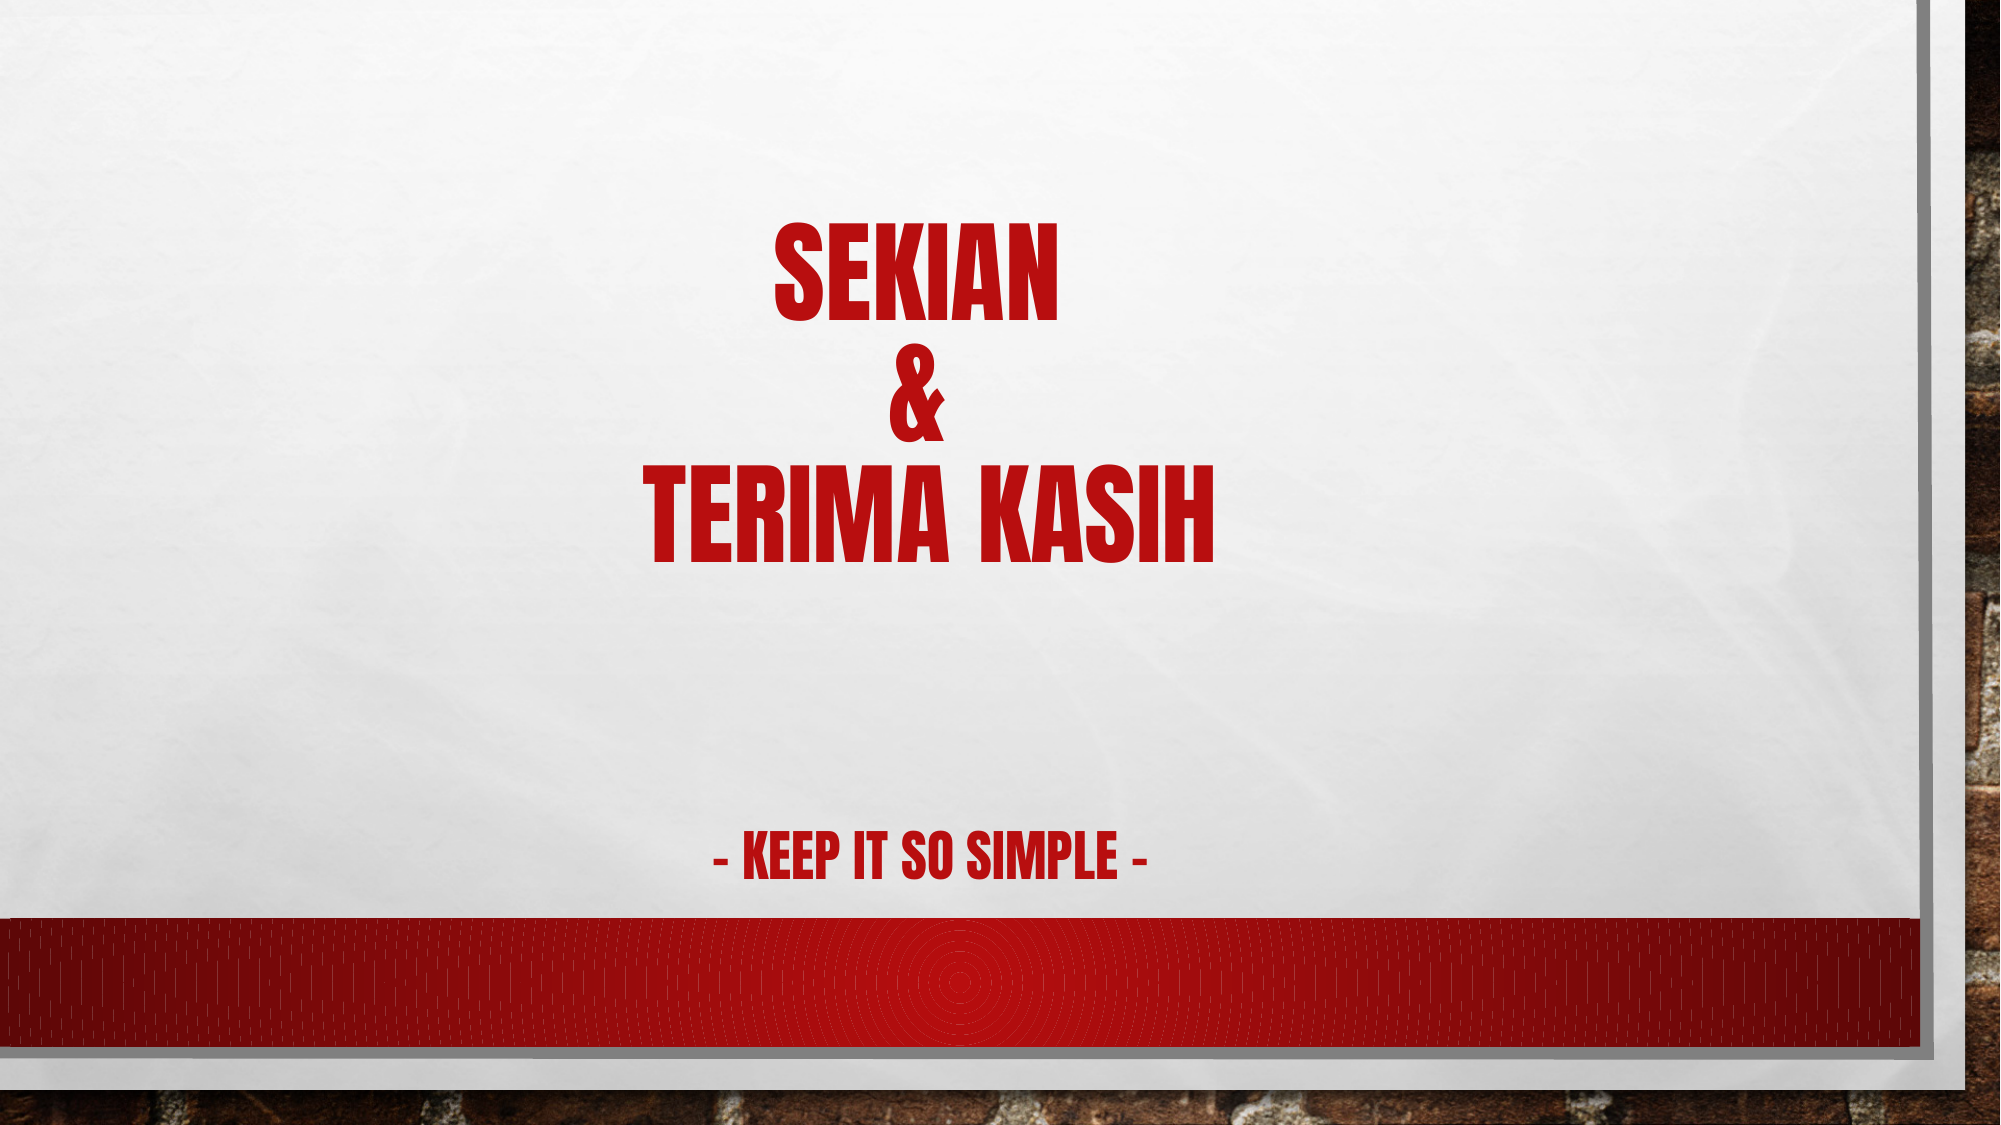

Sekian
&
Terima kasih
# - kEEP it so simple -